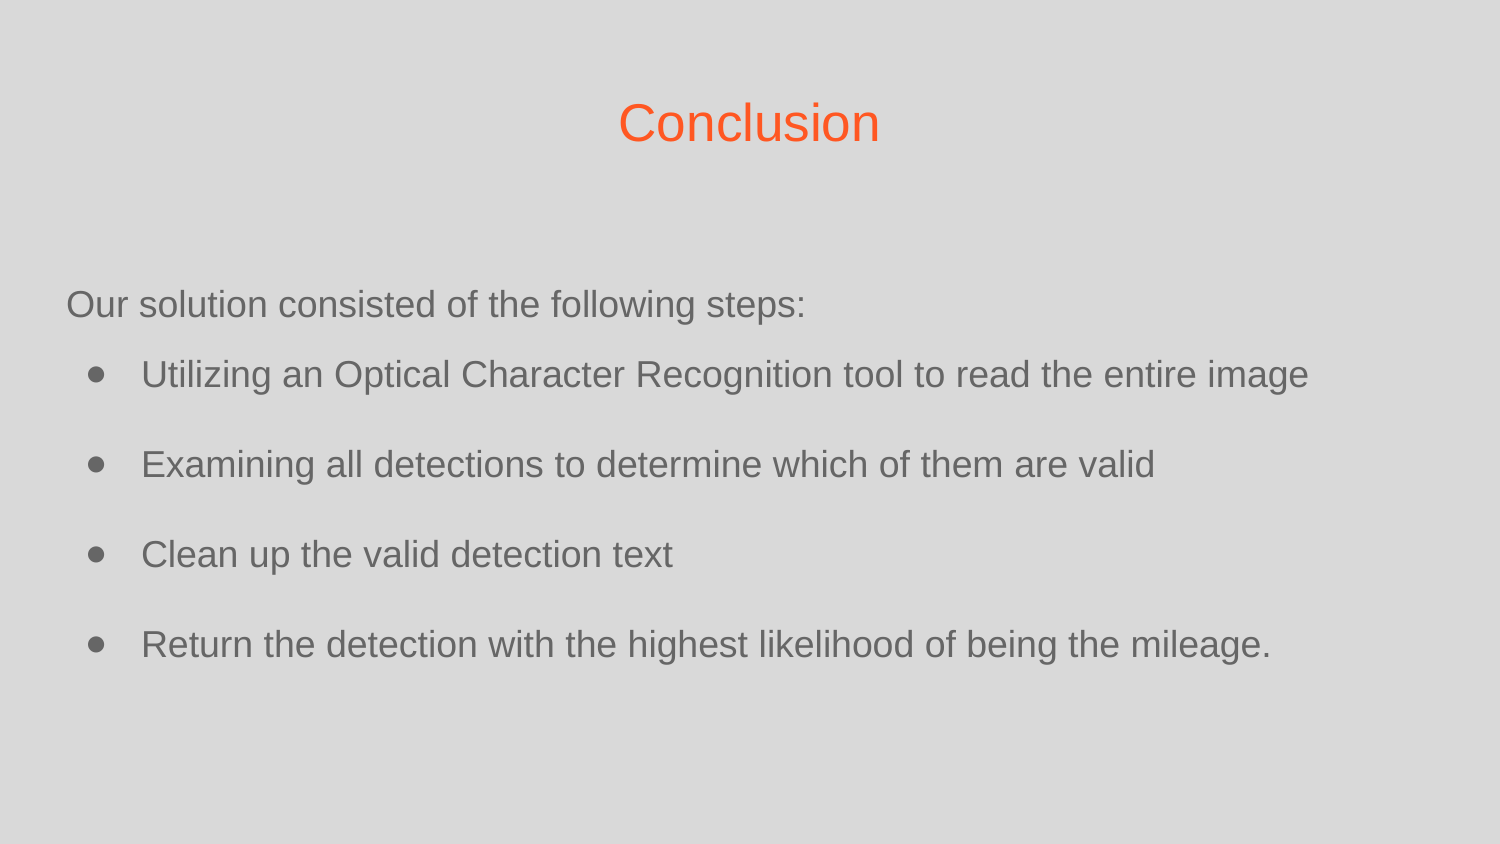

# Conclusion
Our solution consisted of the following steps:
Utilizing an Optical Character Recognition tool to read the entire image
Examining all detections to determine which of them are valid
Clean up the valid detection text
Return the detection with the highest likelihood of being the mileage.